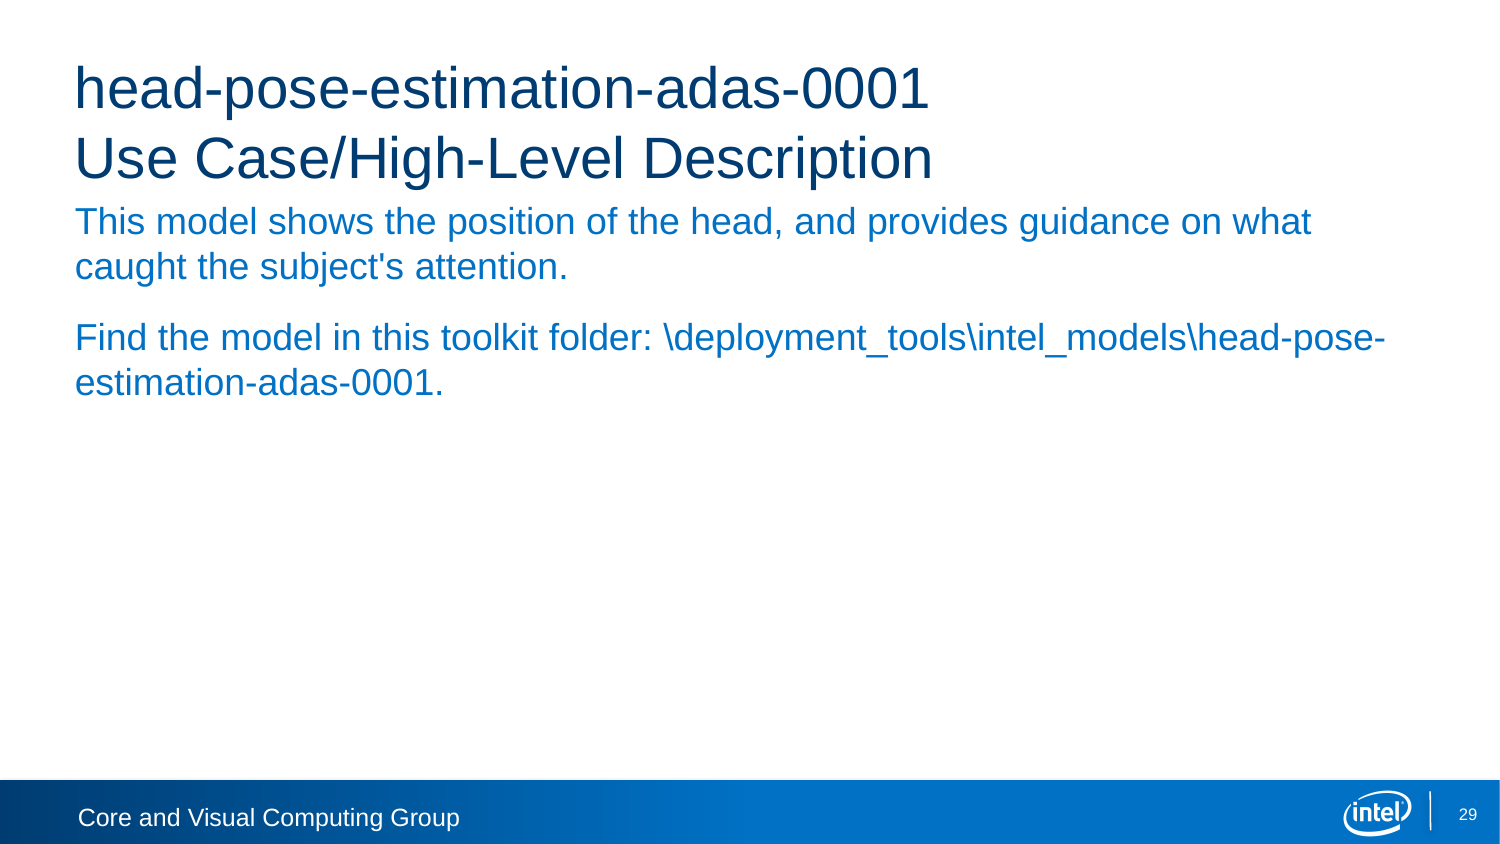

# head-pose-estimation-adas-0001 Use Case/High-Level Description

This model shows the position of the head, and provides guidance on what caught the subject's attention.
Find the model in this toolkit folder: \deployment_tools\intel_models\head-pose-estimation-adas-0001.

29